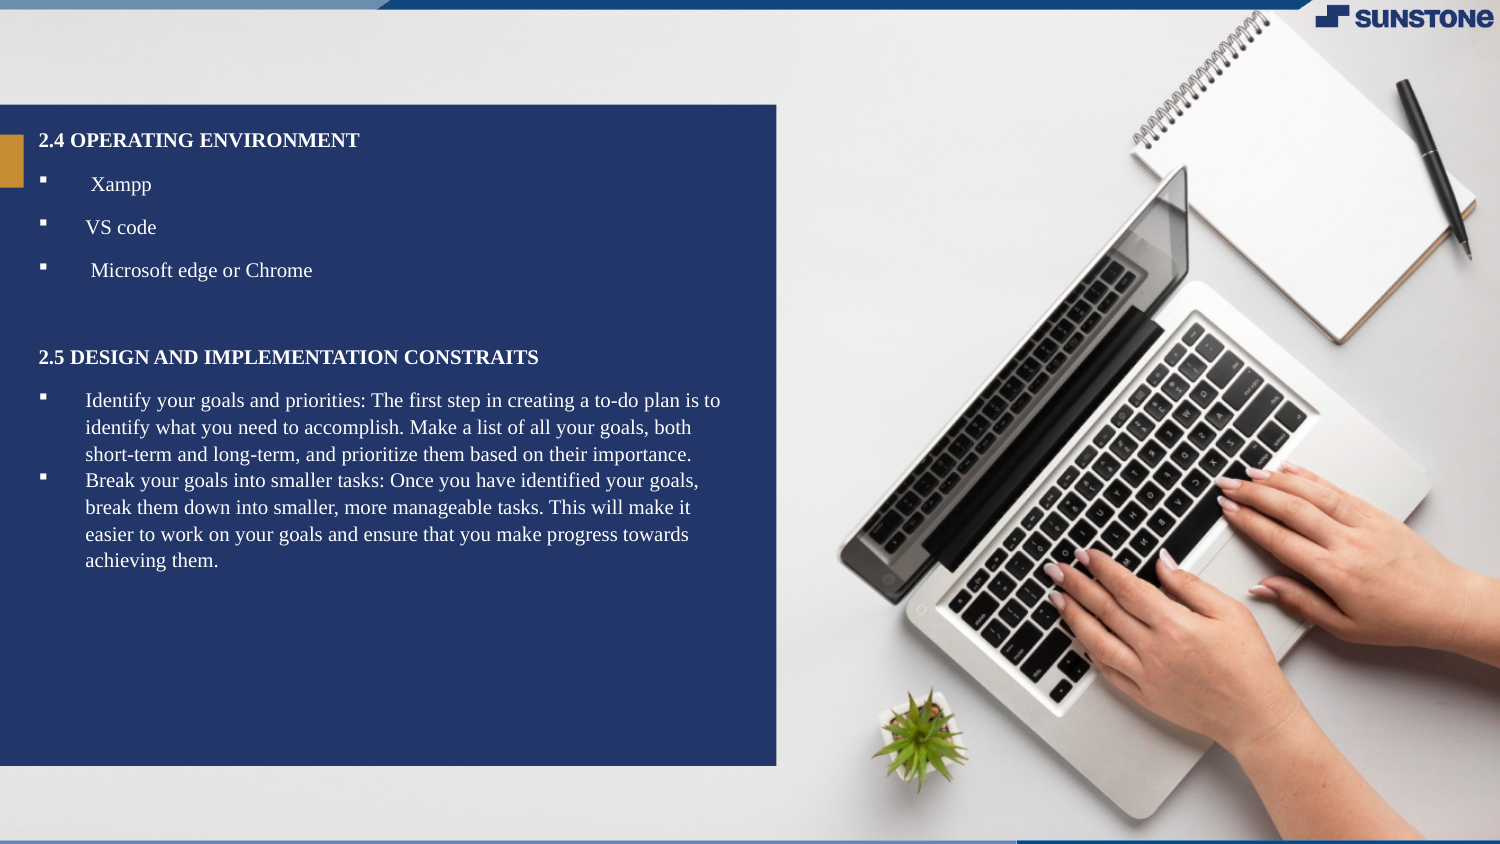

2.4 OPERATING ENVIRONMENT
 Xampp
VS code
 Microsoft edge or Chrome

2.5 DESIGN AND IMPLEMENTATION CONSTRAITS
Identify your goals and priorities: The first step in creating a to-do plan is to identify what you need to accomplish. Make a list of all your goals, both short-term and long-term, and prioritize them based on their importance.
Break your goals into smaller tasks: Once you have identified your goals, break them down into smaller, more manageable tasks. This will make it easier to work on your goals and ensure that you make progress towards achieving them.